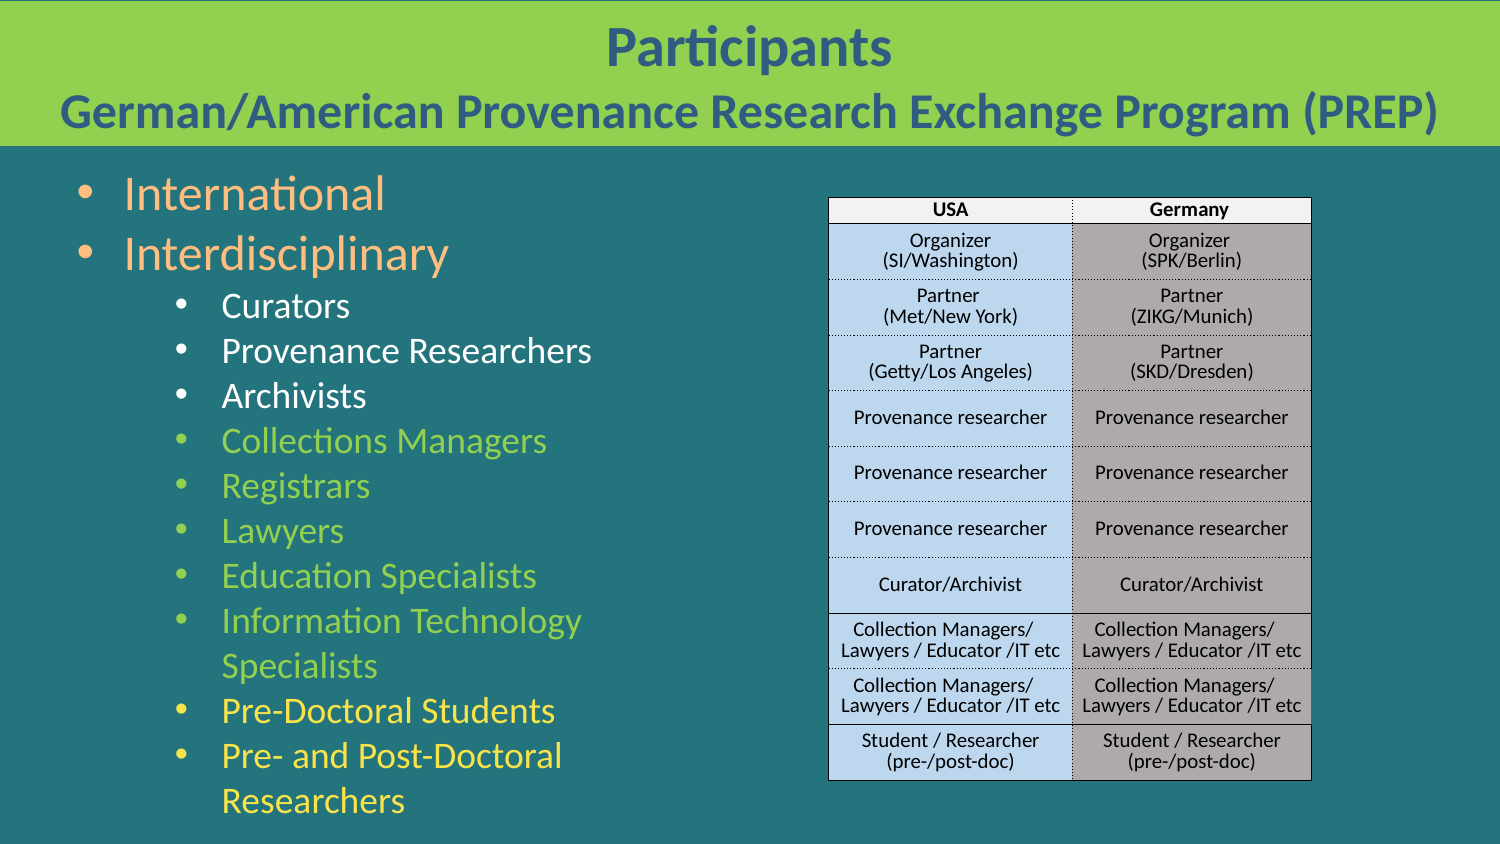

Participants
German/American Provenance Research Exchange Program (PREP)

International
Interdisciplinary

Curators
Provenance Researchers
Archivists
Collections Managers
Registrars
Lawyers
Education Specialists
Information Technology Specialists
Pre-Doctoral Students
Pre- and Post-Doctoral Researchers
| USA | Germany |
| --- | --- |
| Organizer (SI/Washington) | Organizer (SPK/Berlin) |
| Partner (Met/New York) | Partner (ZIKG/Munich) |
| Partner (Getty/Los Angeles) | Partner (SKD/Dresden) |
| Provenance researcher | Provenance researcher |
| Provenance researcher | Provenance researcher |
| Provenance researcher | Provenance researcher |
| Curator/Archivist | Curator/Archivist |
| Collection Managers/ Lawyers / Educator /IT etc | Collection Managers/ Lawyers / Educator /IT etc |
| Collection Managers/ Lawyers / Educator /IT etc | Collection Managers/ Lawyers / Educator /IT etc |
| Student / Researcher (pre-/post-doc) | Student / Researcher (pre-/post-doc) |